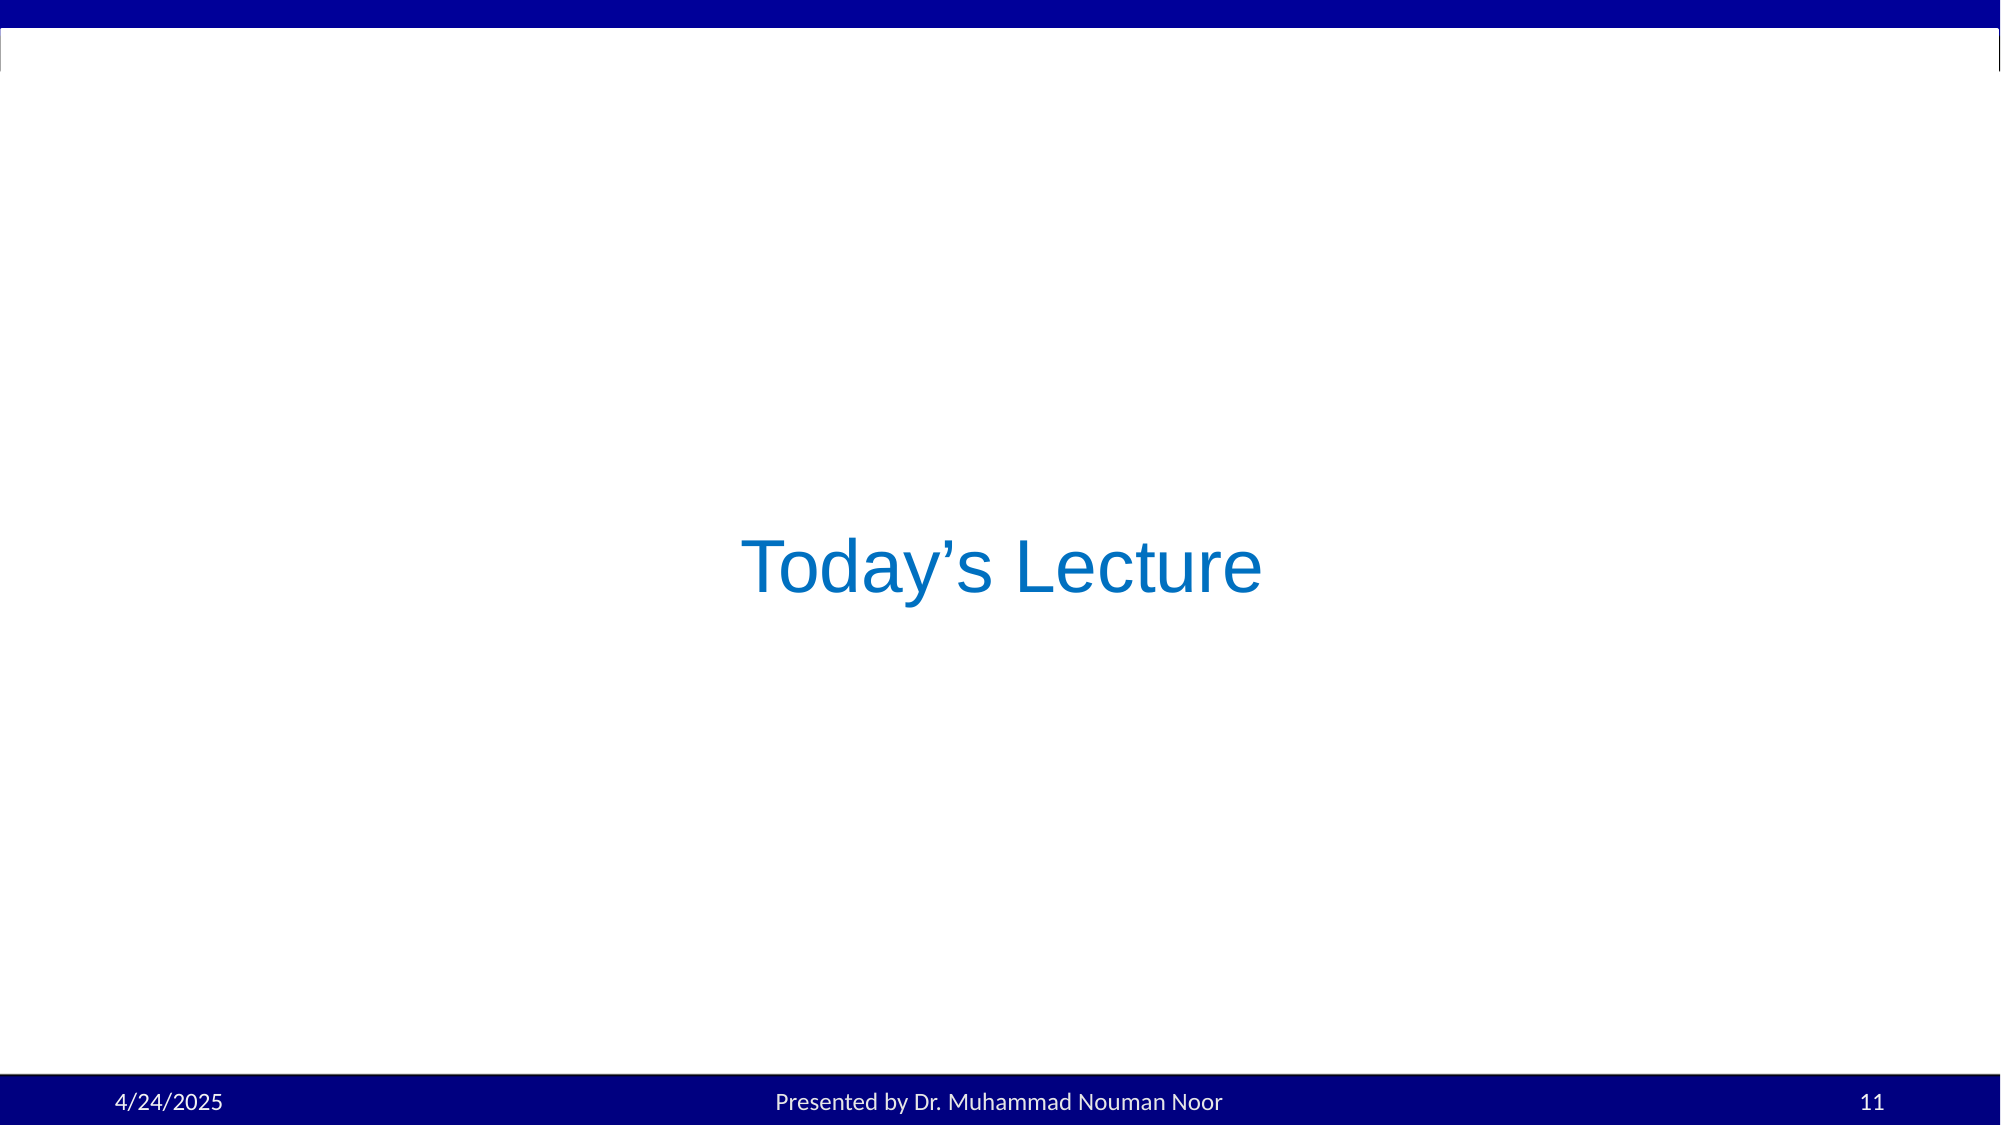

# Today’s Lecture
4/24/2025
Presented by Dr. Muhammad Nouman Noor
11